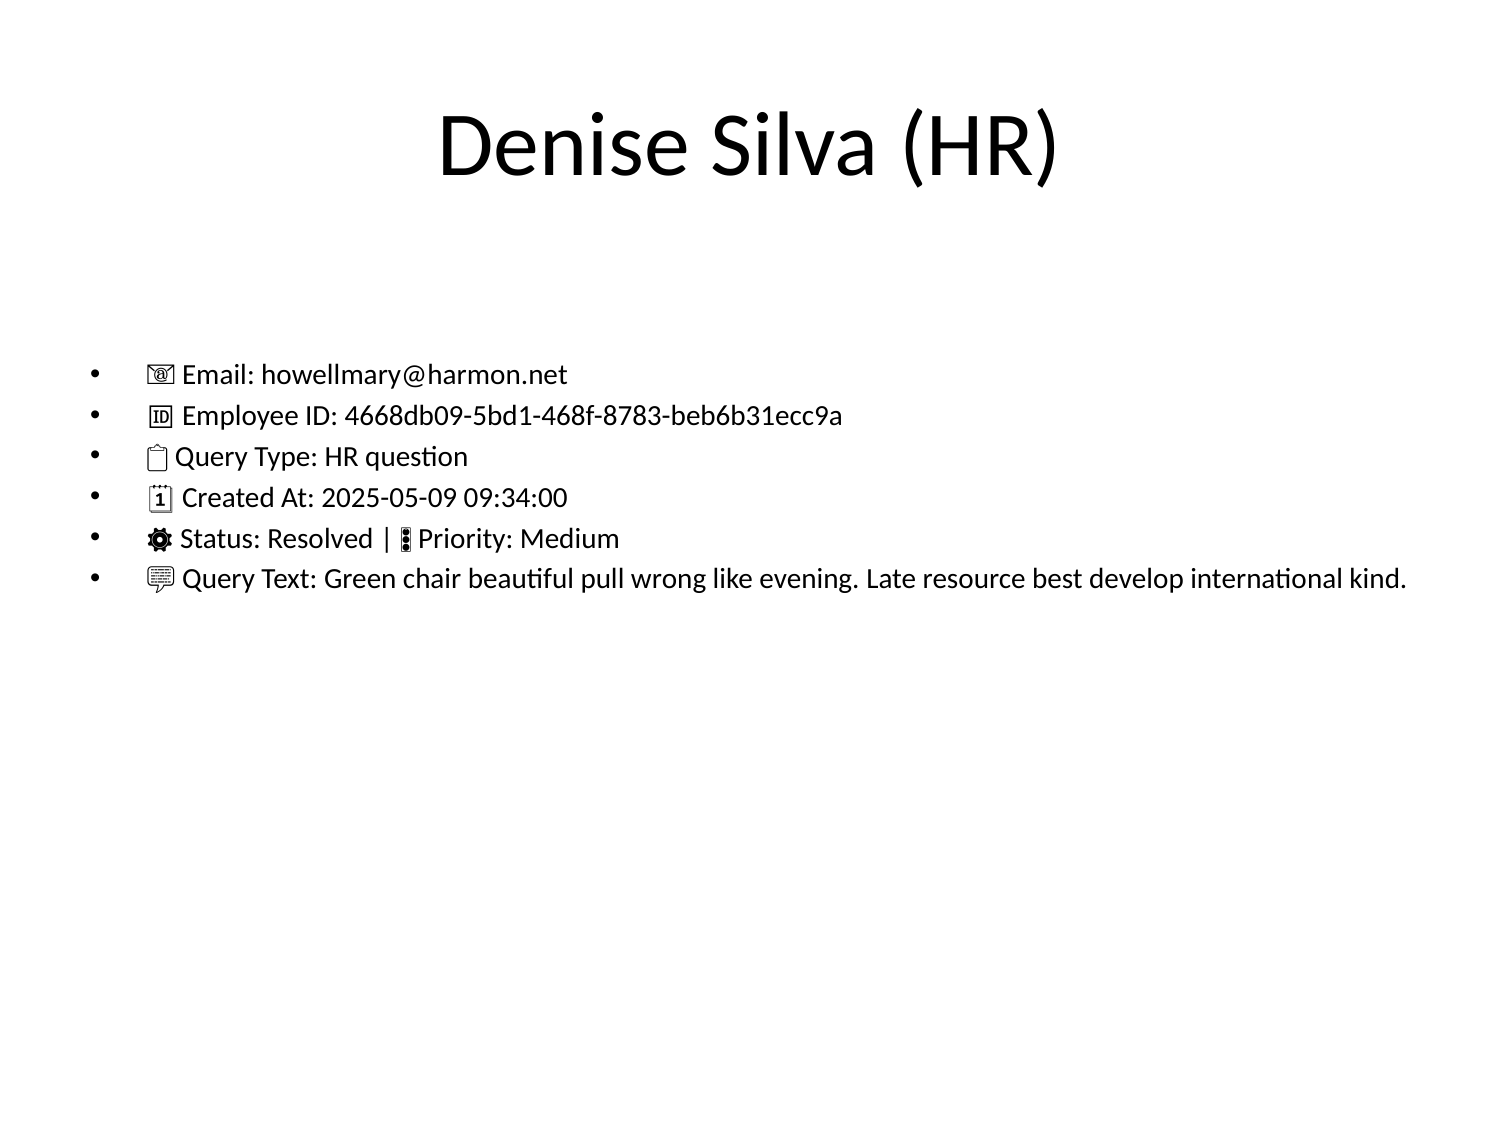

# Denise Silva (HR)

📧 Email: howellmary@harmon.net
🆔 Employee ID: 4668db09-5bd1-468f-8783-beb6b31ecc9a
📋 Query Type: HR question
🗓 Created At: 2025-05-09 09:34:00
⚙ Status: Resolved | 🚦 Priority: Medium
💬 Query Text: Green chair beautiful pull wrong like evening. Late resource best develop international kind.